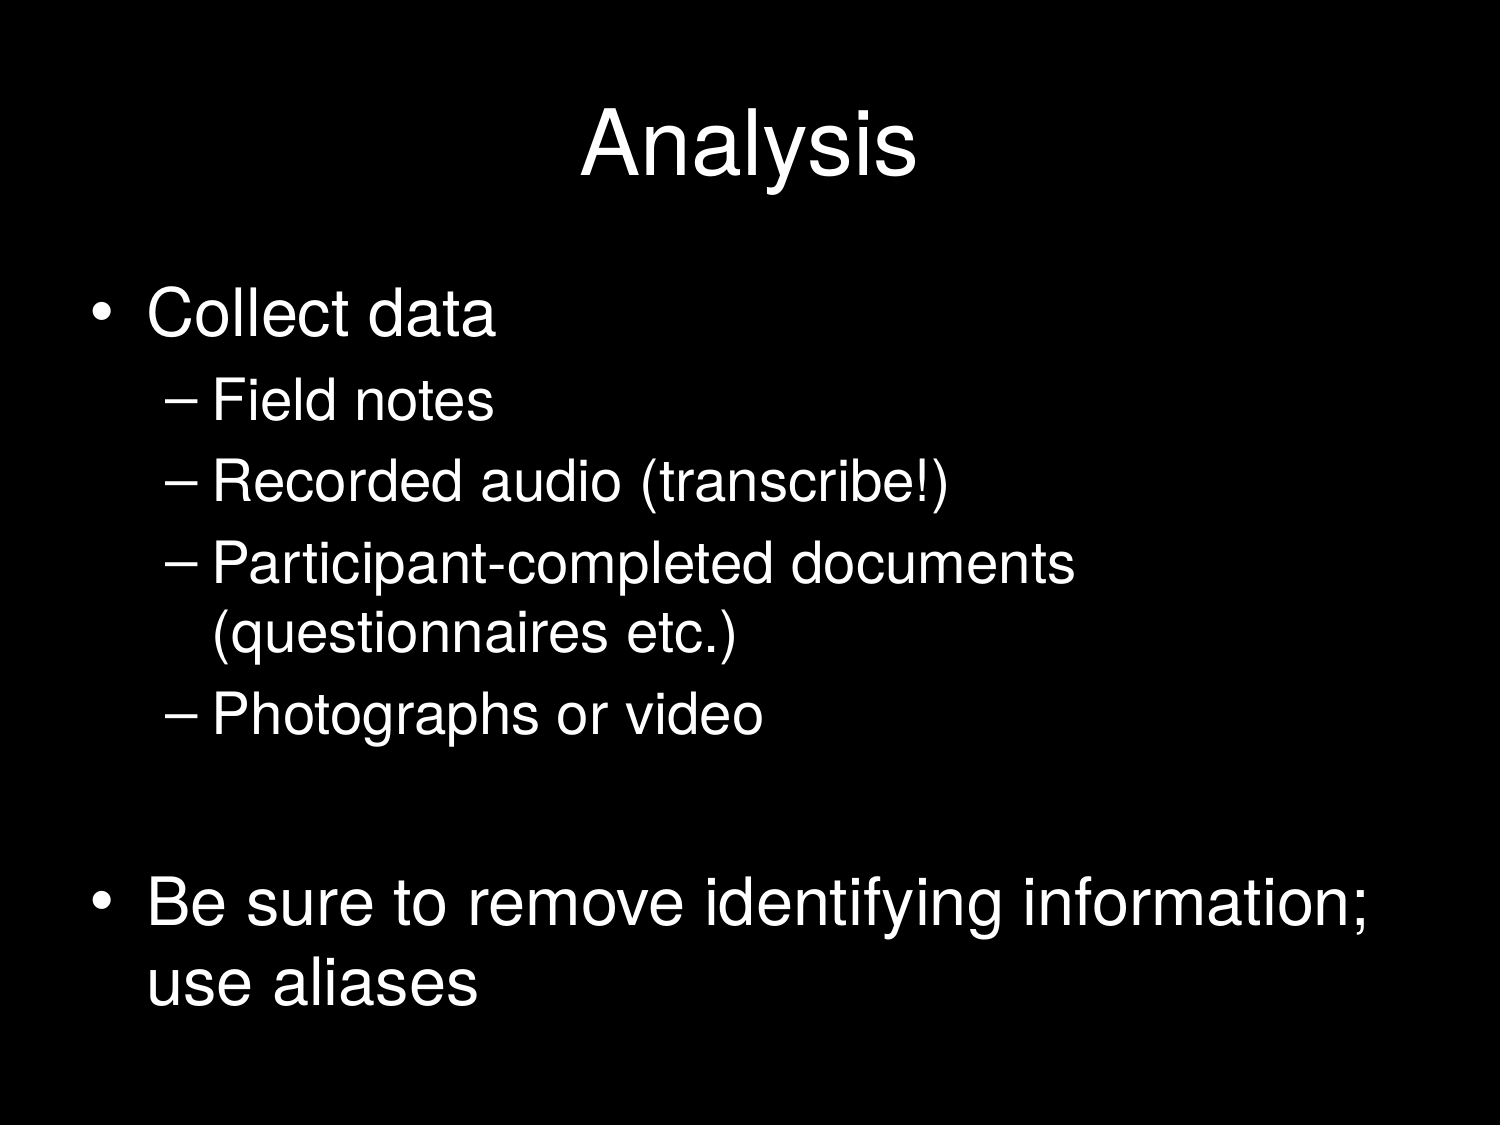

# Analysis
Collect data
Field notes
Recorded audio (transcribe!)
Participant-completed documents (questionnaires etc.)
Photographs or video

Be sure to remove identifying information; use aliases